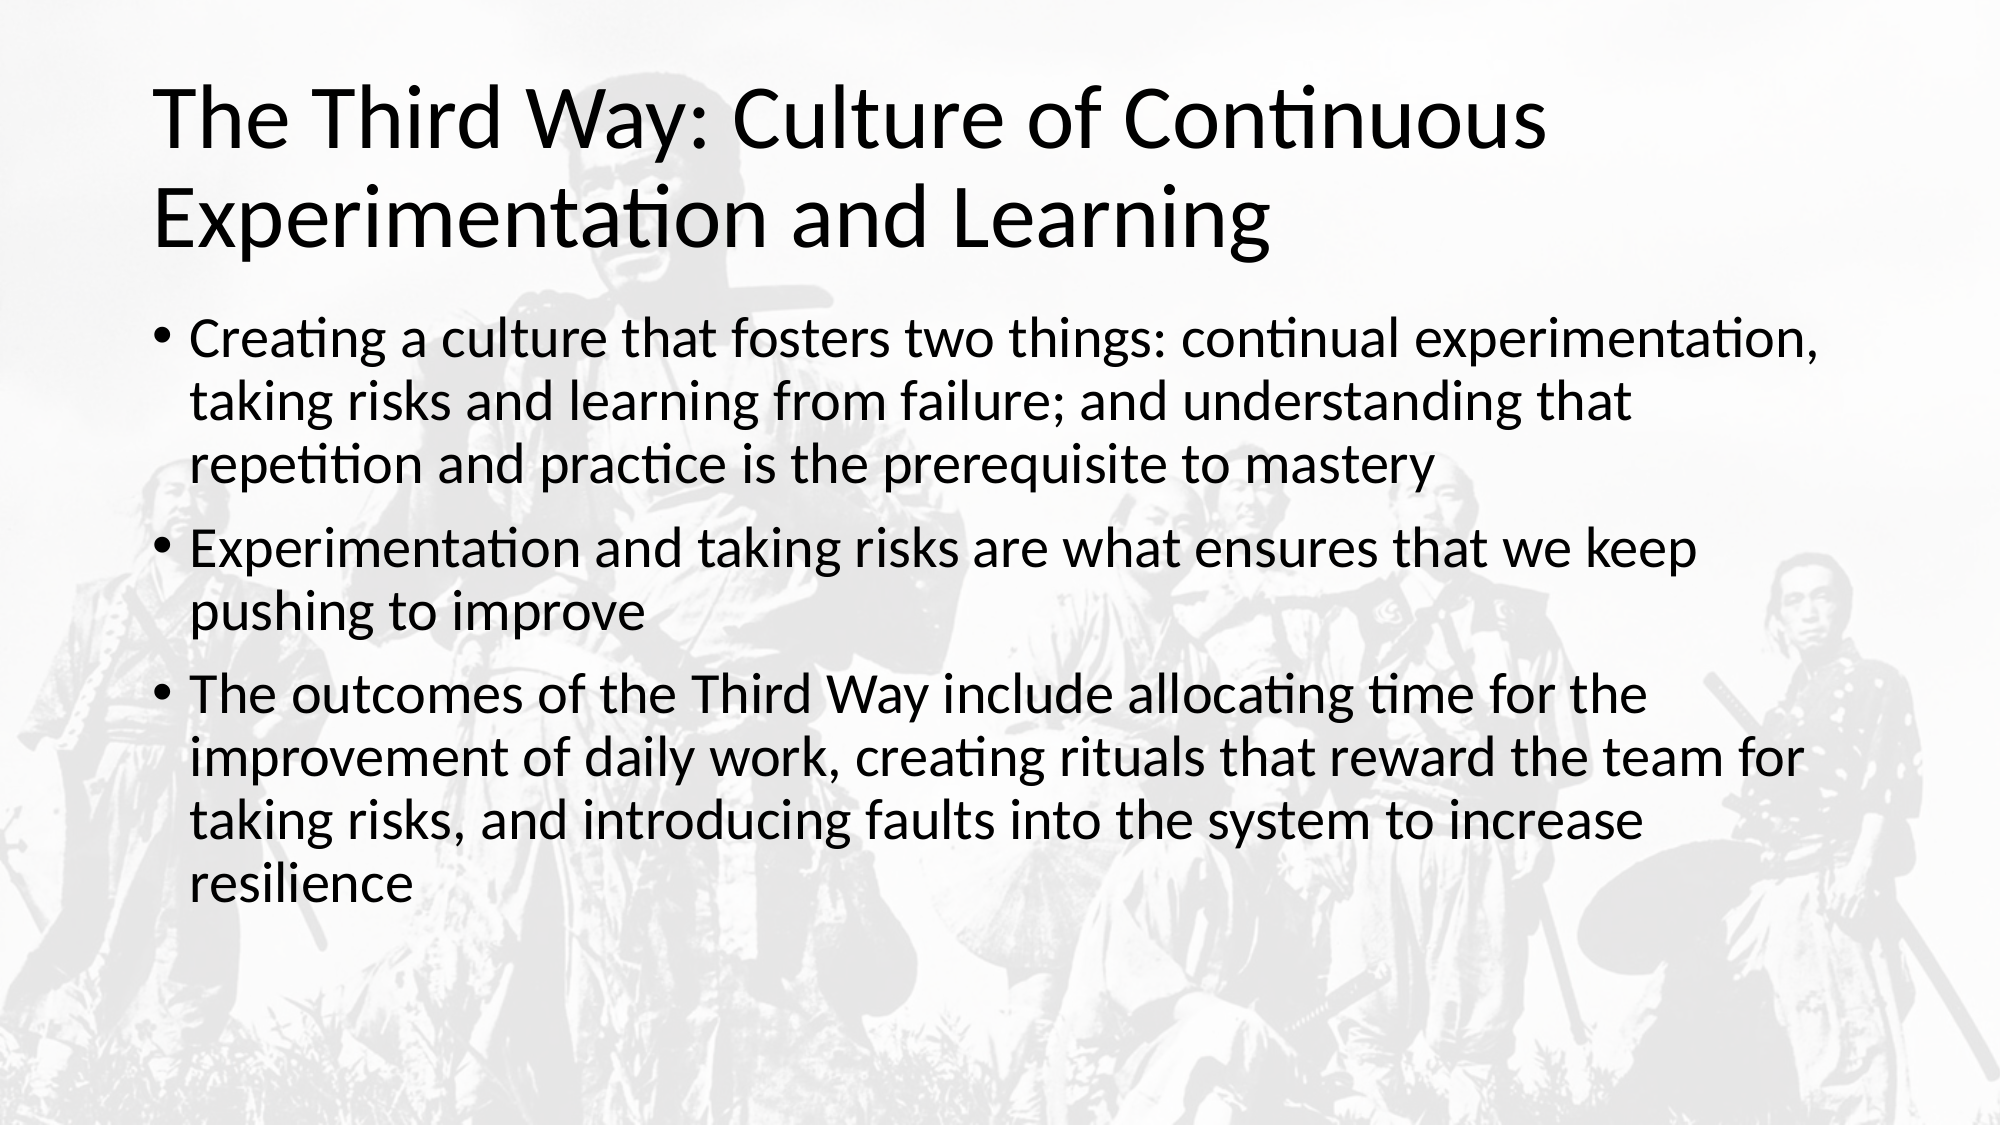

# The Third Way: Culture of Continuous Experimentation and Learning
Creating a culture that fosters two things: continual experimentation, taking risks and learning from failure; and understanding that repetition and practice is the prerequisite to mastery
Experimentation and taking risks are what ensures that we keep pushing to improve
The outcomes of the Third Way include allocating time for the improvement of daily work, creating rituals that reward the team for taking risks, and introducing faults into the system to increase resilience